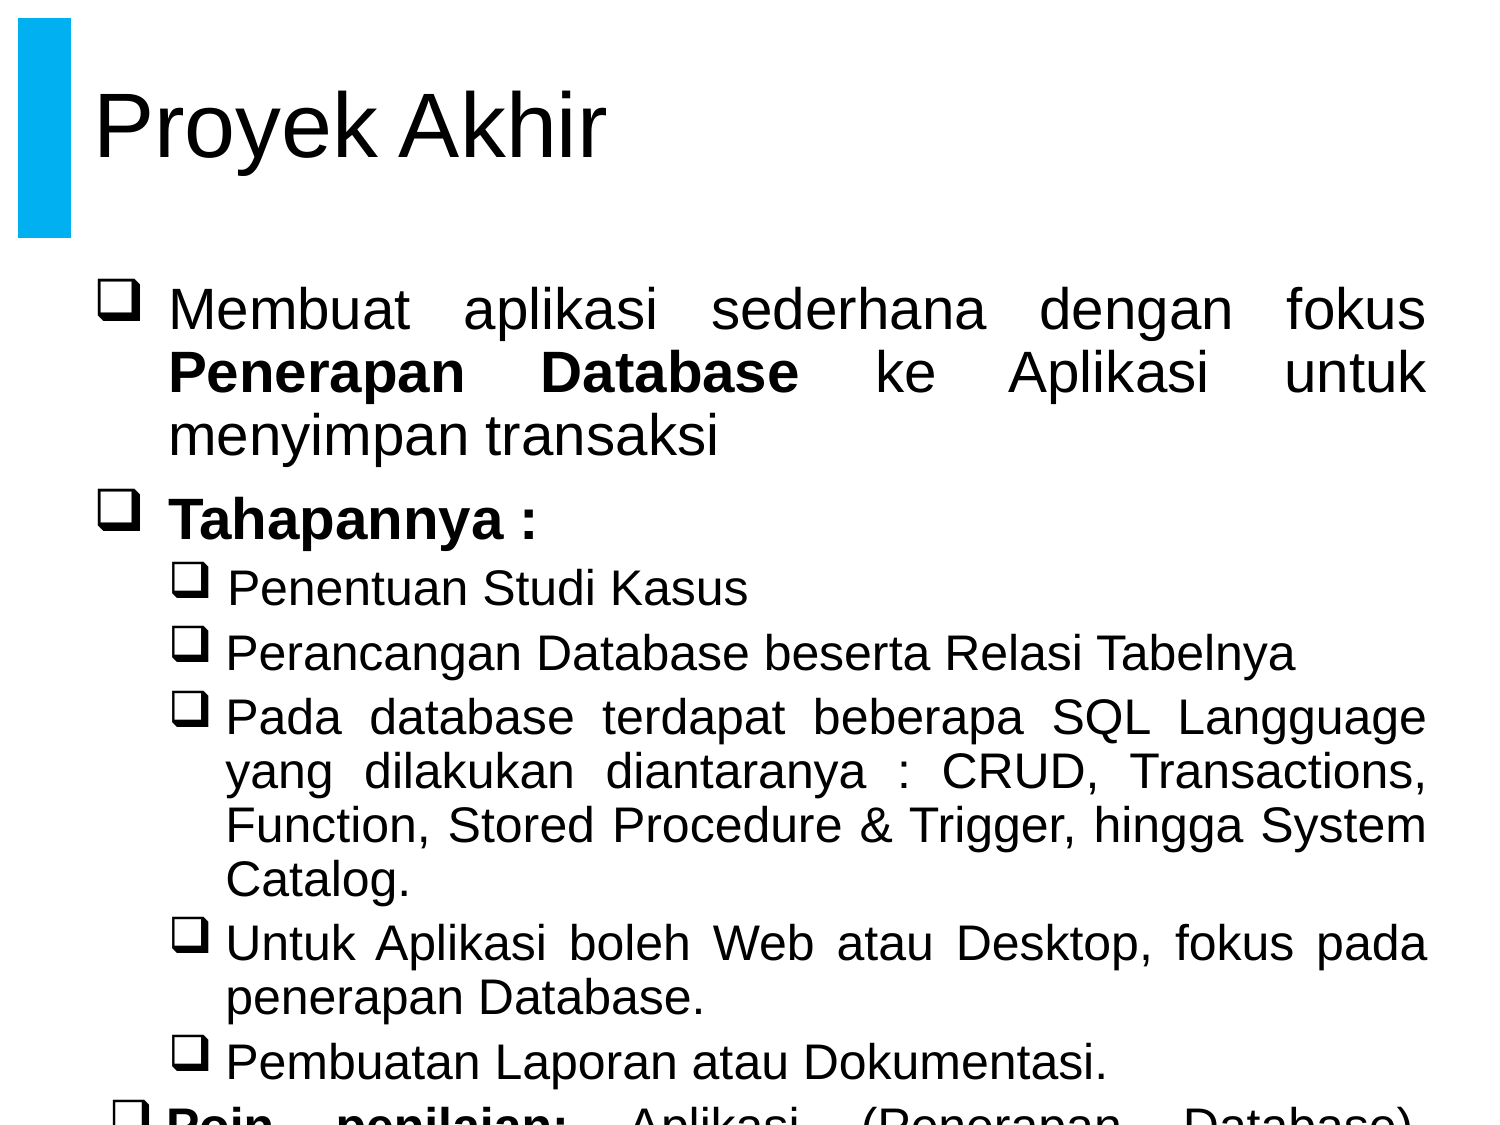

# Proyek Akhir
Membuat aplikasi sederhana dengan fokus Penerapan Database ke Aplikasi untuk menyimpan transaksi
Tahapannya :
 Penentuan Studi Kasus
Perancangan Database beserta Relasi Tabelnya
Pada database terdapat beberapa SQL Langguage yang dilakukan diantaranya : CRUD, Transactions, Function, Stored Procedure & Trigger, hingga System Catalog.
Untuk Aplikasi boleh Web atau Desktop, fokus pada penerapan Database.
Pembuatan Laporan atau Dokumentasi.
Poin penilaian: Aplikasi (Penerapan Database), Dokumentasi, Presentasi.